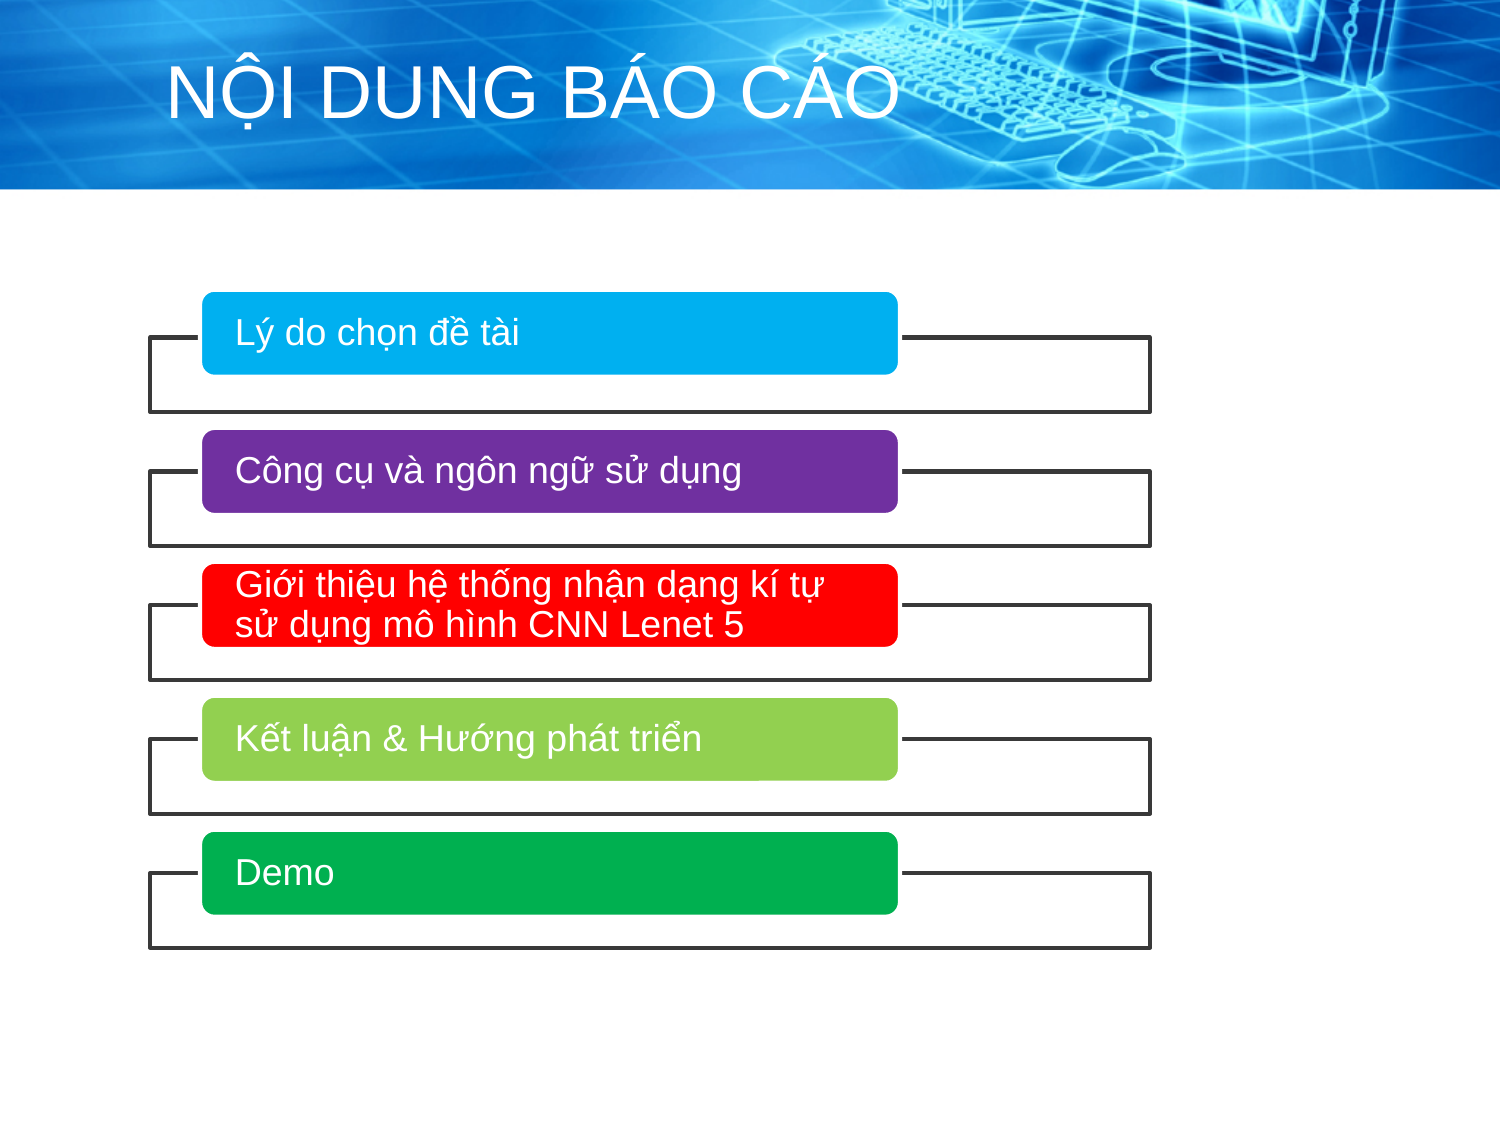

# NỘI DUNG BÁO CÁO
Lý do chọn đề tài
Công cụ và ngôn ngữ sử dụng
Giới thiệu hệ thống nhận dạng kí tự sử dụng mô hình CNN Lenet 5
Kết luận & Hướng phát triển
Demo